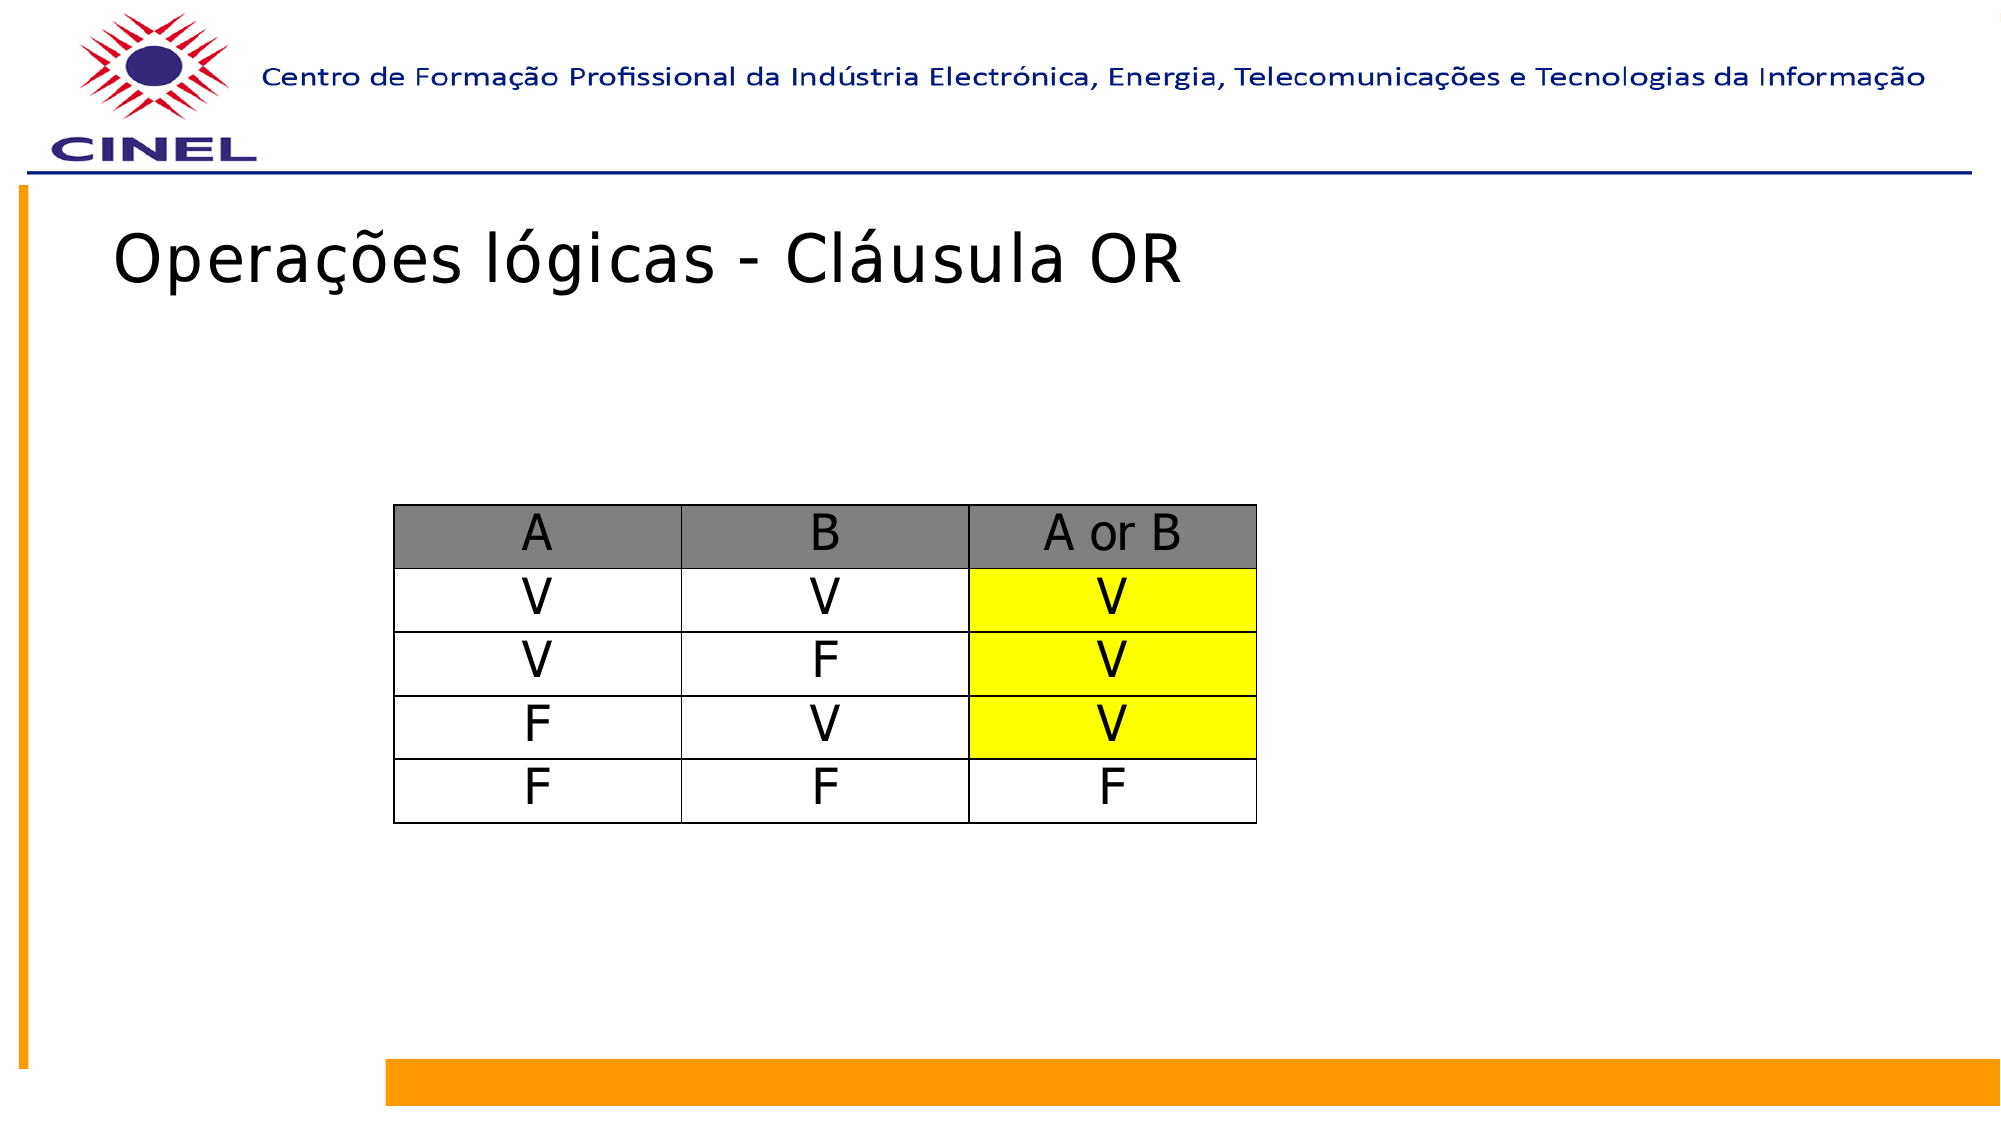

# Operações lógicas - Cláusula OR
| A | B | A or B |
| --- | --- | --- |
| V | V | V |
| V | F | V |
| F | V | V |
| F | F | F |